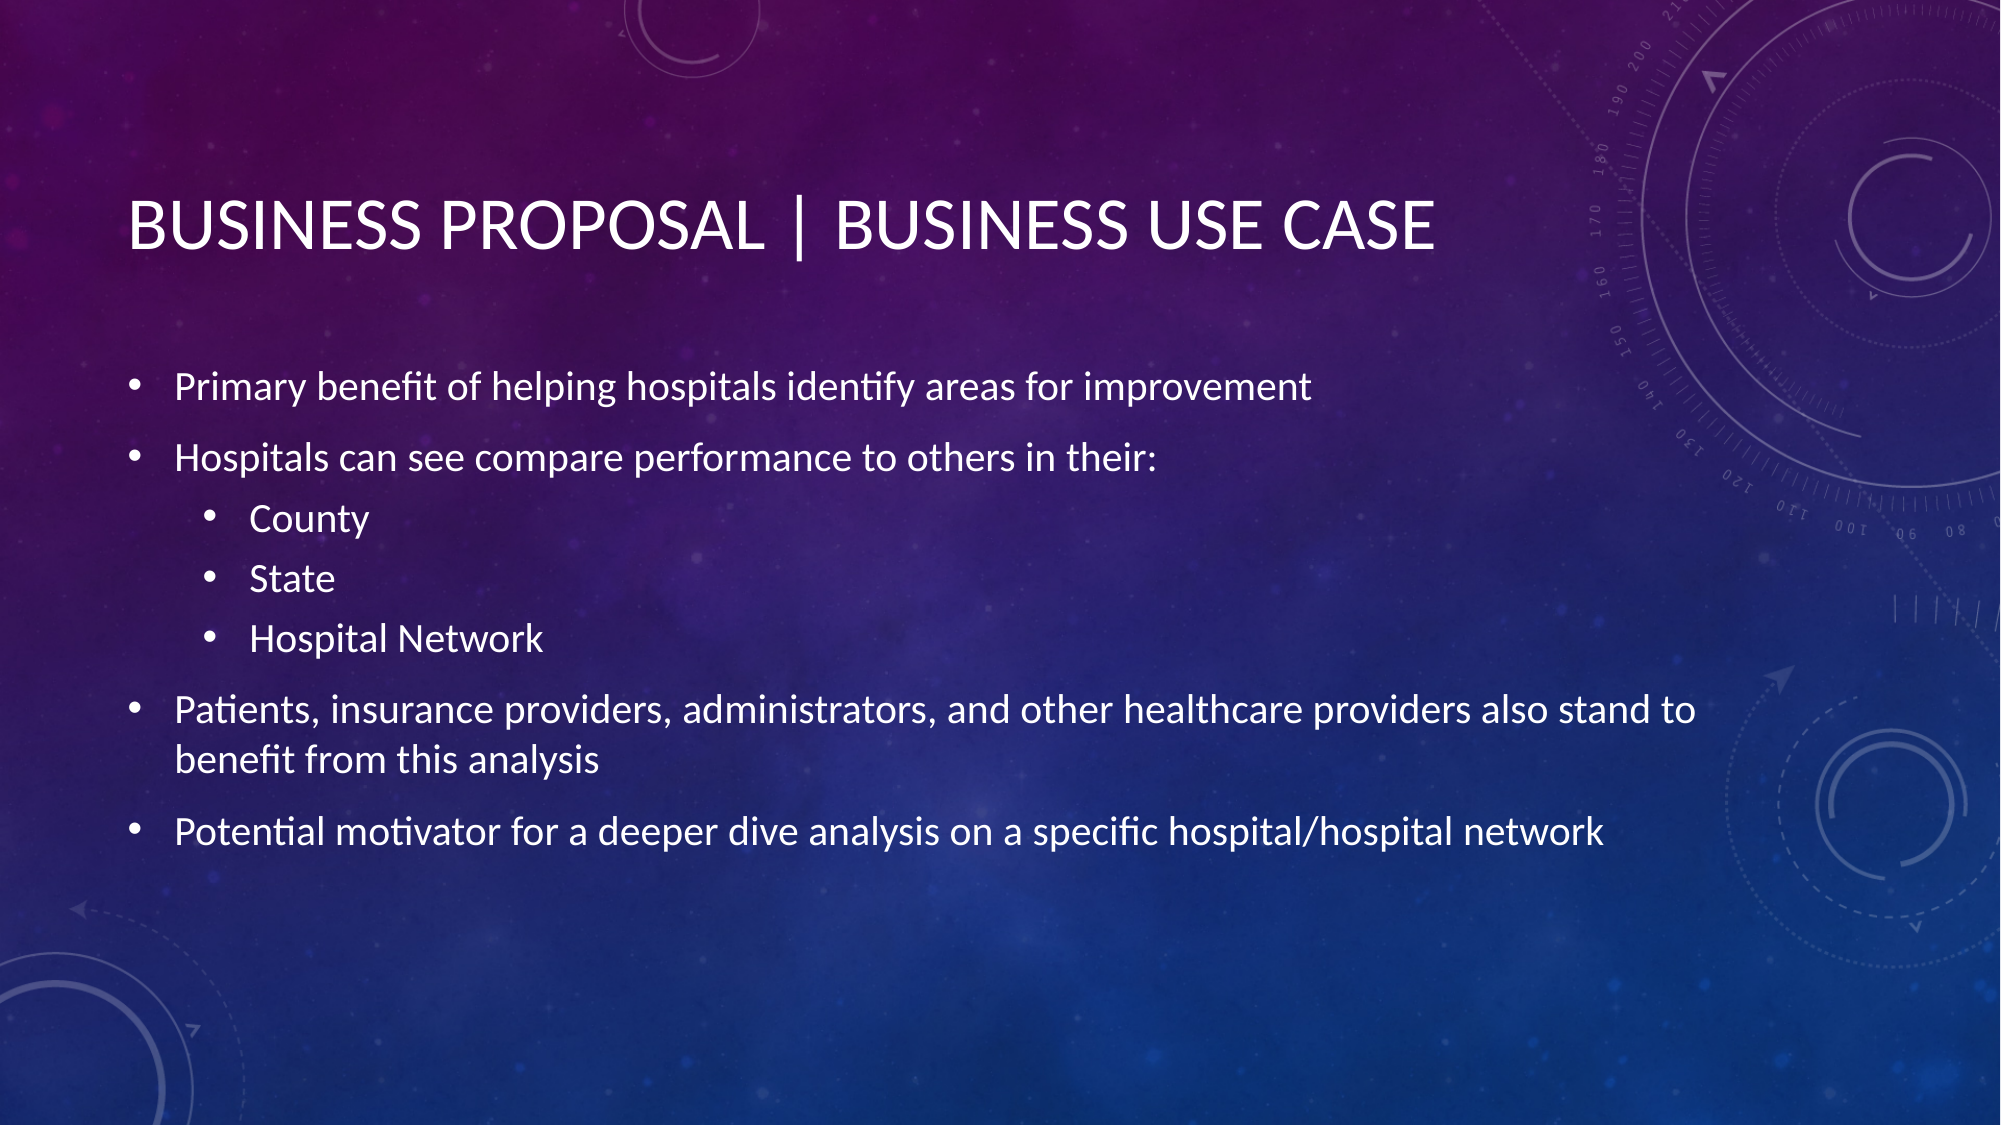

# Business proposal | BUSINESS USE CASE
Primary benefit of helping hospitals identify areas for improvement
Hospitals can see compare performance to others in their:
County
State
Hospital Network
Patients, insurance providers, administrators, and other healthcare providers also stand to benefit from this analysis
Potential motivator for a deeper dive analysis on a specific hospital/hospital network